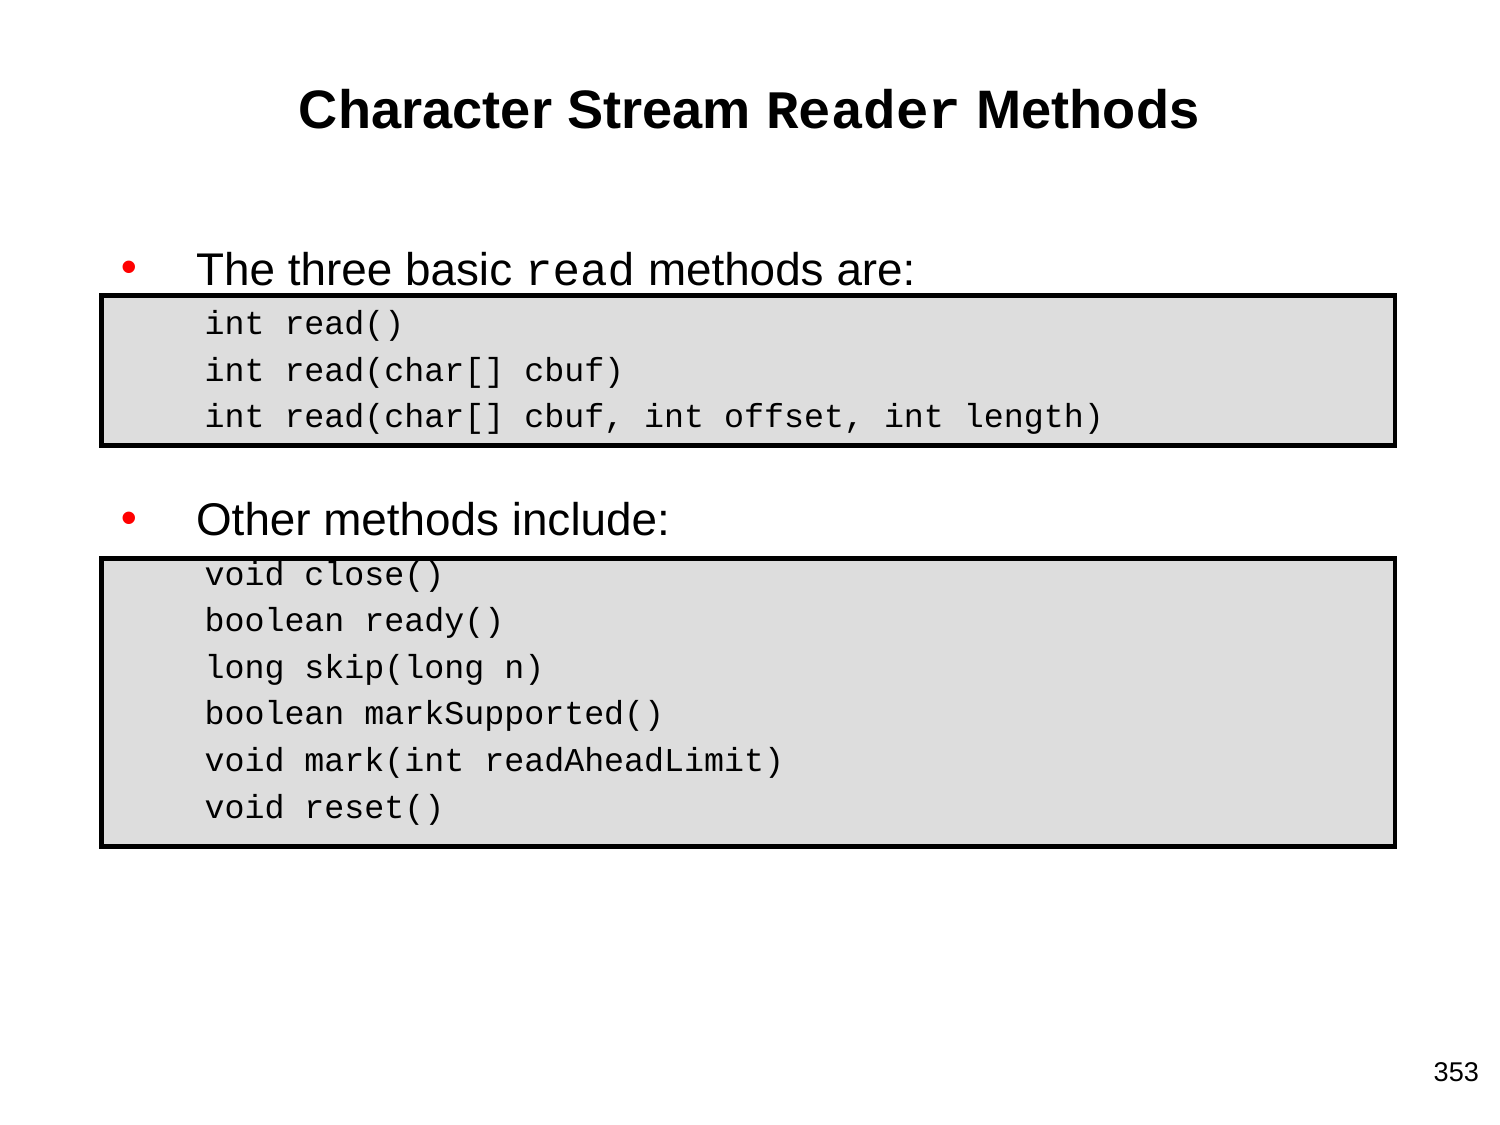

# Character Stream Reader Methods
The three basic read methods are:
     int read()
     int read(char[] cbuf)
     int read(char[] cbuf, int offset, int length)

Other methods include:
     void close()
     boolean ready()
     long skip(long n)
     boolean markSupported()
     void mark(int readAheadLimit)
     void reset()

353